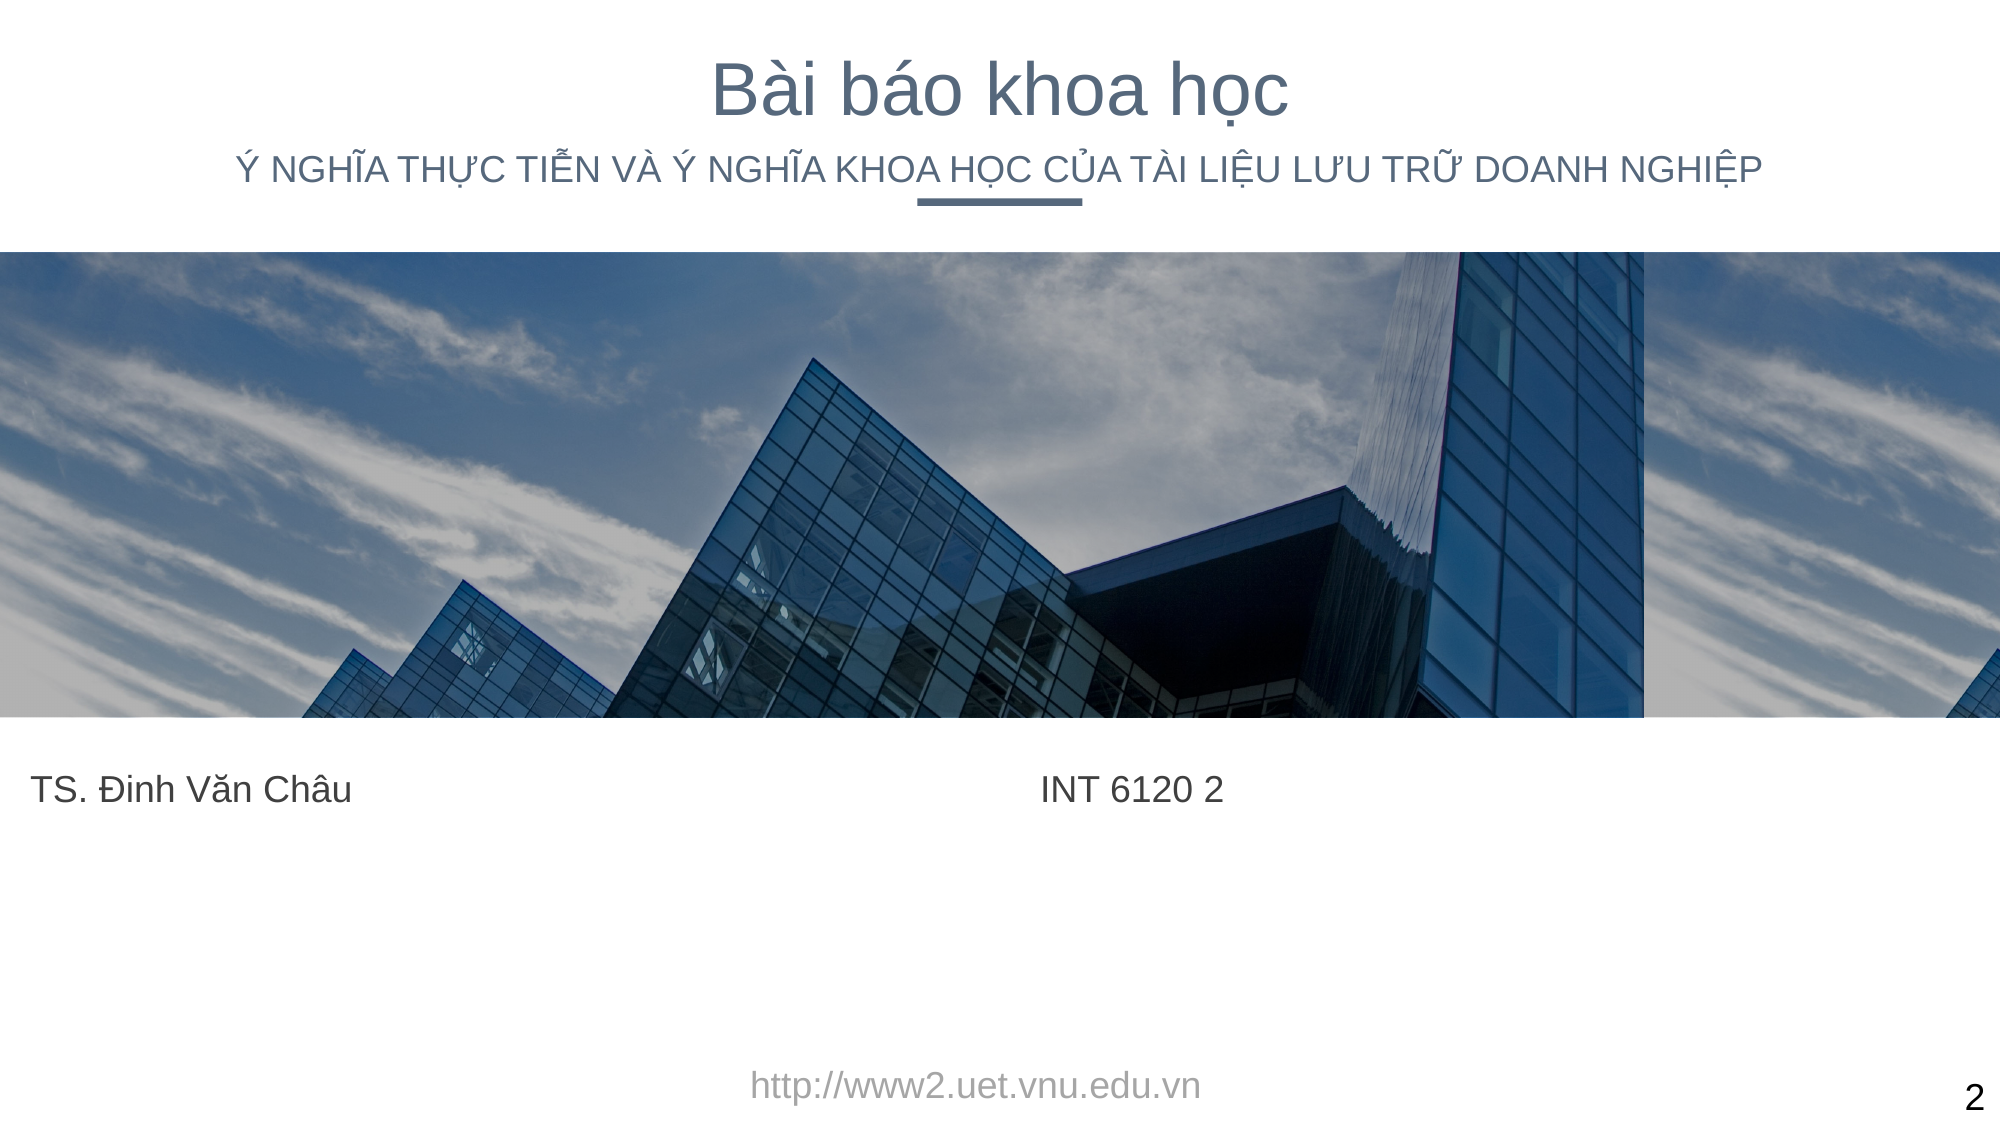

Bài báo khoa học
Ý NGHĨA THỰC TIỄN VÀ Ý NGHĨA KHOA HỌC CỦA TÀI LIỆU LƯU TRỮ DOANH NGHIỆP

TS. Đinh Văn Châu
INT 6120 2
http://www2.uet.vnu.edu.vn
2